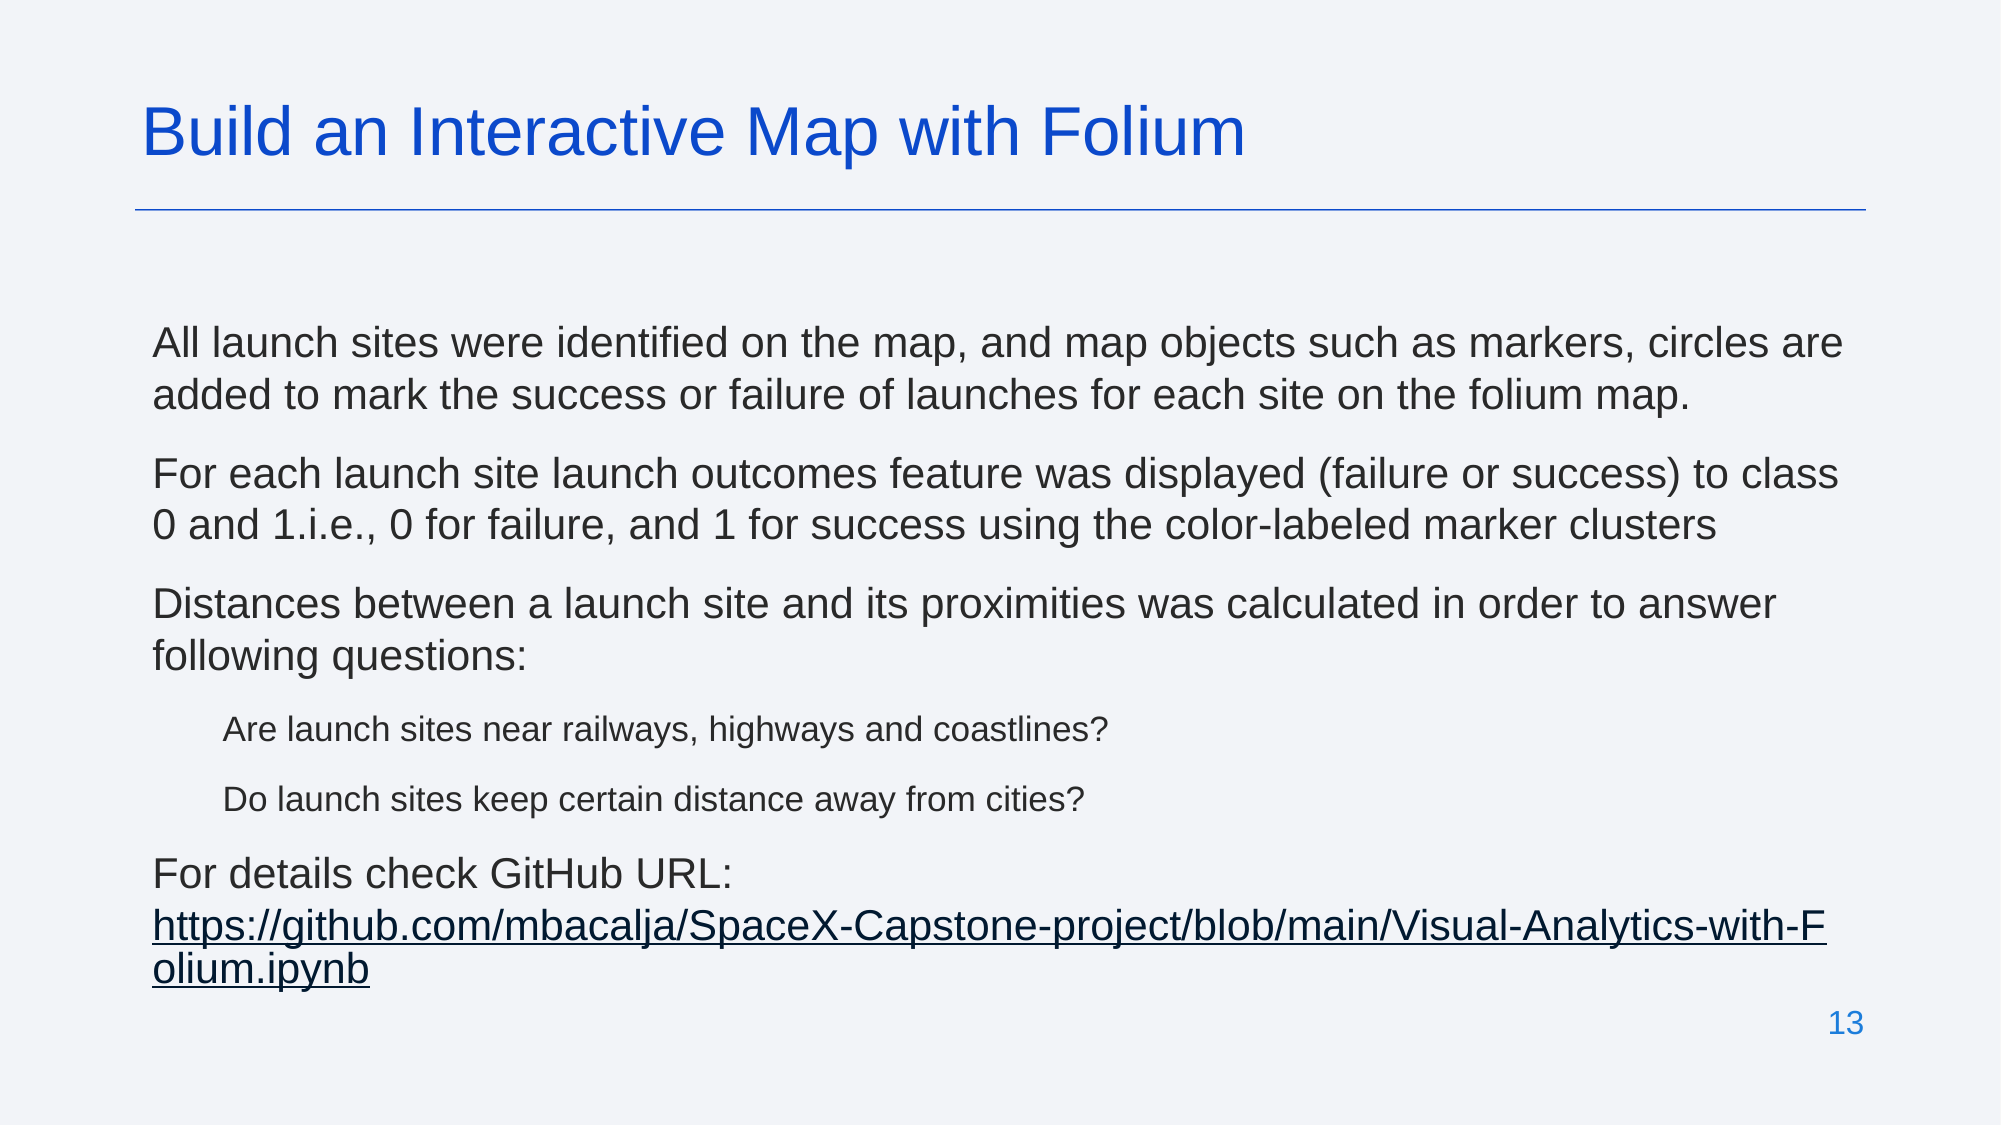

Build an Interactive Map with Folium
All launch sites were identified on the map, and map objects such as markers, circles are added to mark the success or failure of launches for each site on the folium map.
For each launch site launch outcomes feature was displayed (failure or success) to class 0 and 1.i.e., 0 for failure, and 1 for success using the color-labeled marker clusters
Distances between a launch site and its proximities was calculated in order to answer following questions:
Are launch sites near railways, highways and coastlines?
Do launch sites keep certain distance away from cities?
For details check GitHub URL: https://github.com/mbacalja/SpaceX-Capstone-project/blob/main/Visual-Analytics-with-Folium.ipynb

13